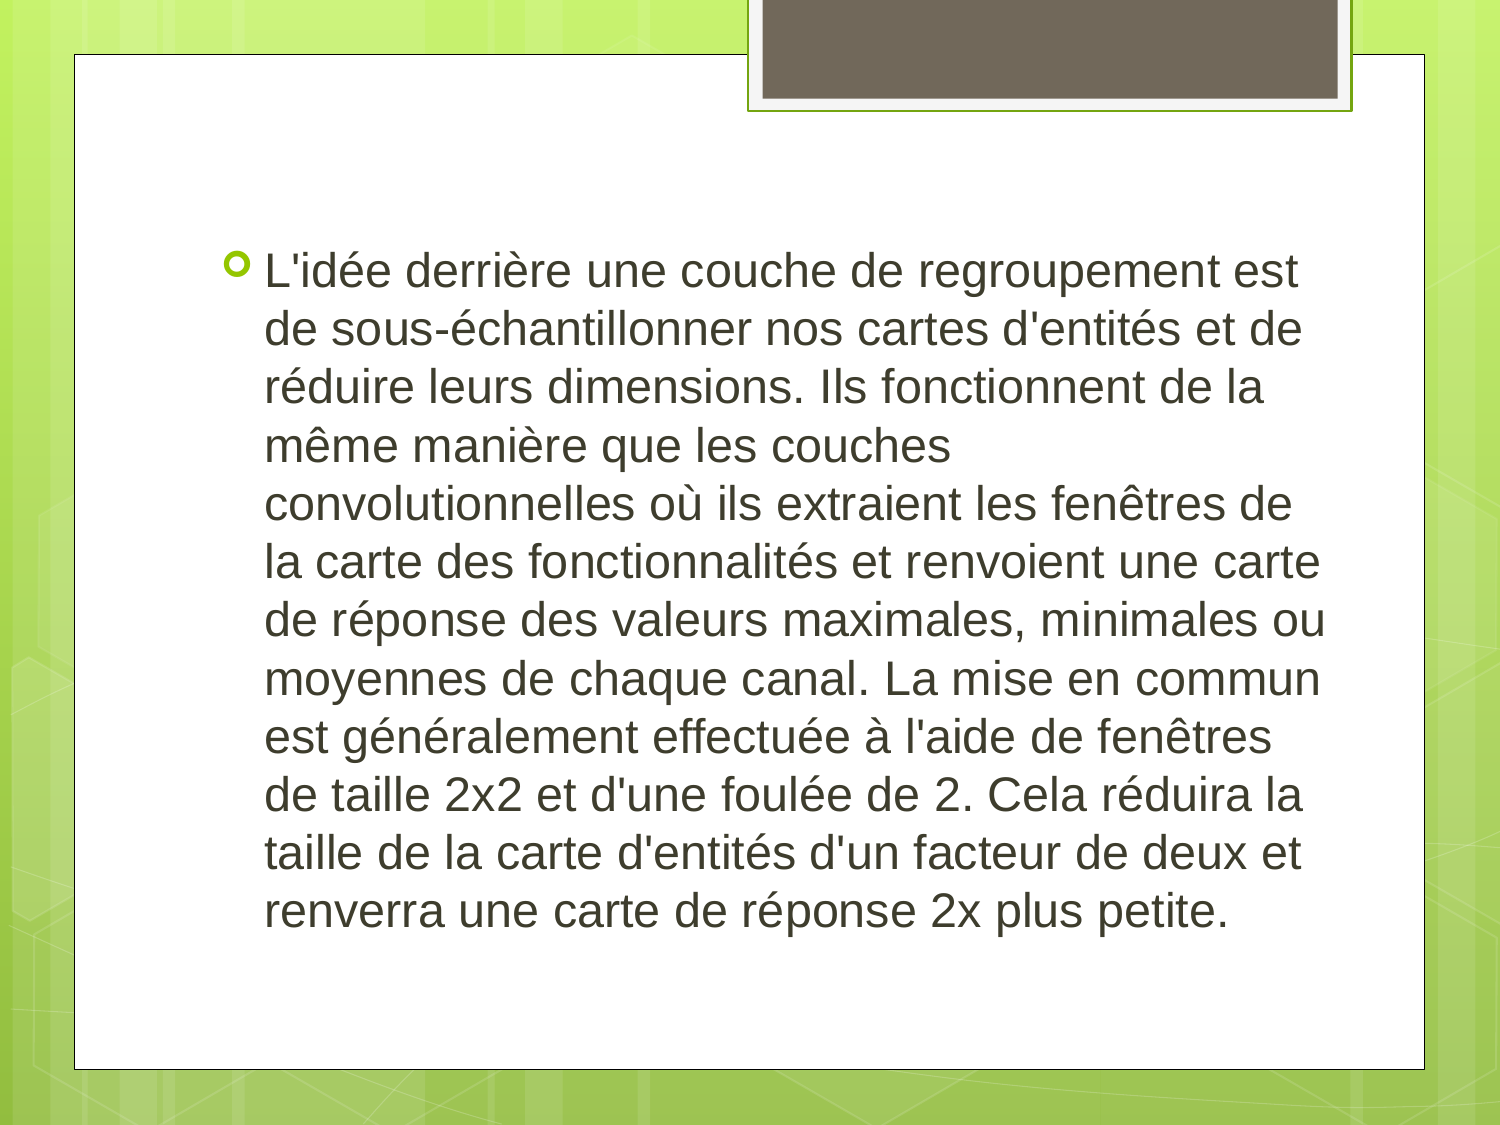

#
L'idée derrière une couche de regroupement est de sous-échantillonner nos cartes d'entités et de réduire leurs dimensions. Ils fonctionnent de la même manière que les couches convolutionnelles où ils extraient les fenêtres de la carte des fonctionnalités et renvoient une carte de réponse des valeurs maximales, minimales ou moyennes de chaque canal. La mise en commun est généralement effectuée à l'aide de fenêtres de taille 2x2 et d'une foulée de 2. Cela réduira la taille de la carte d'entités d'un facteur de deux et renverra une carte de réponse 2x plus petite.